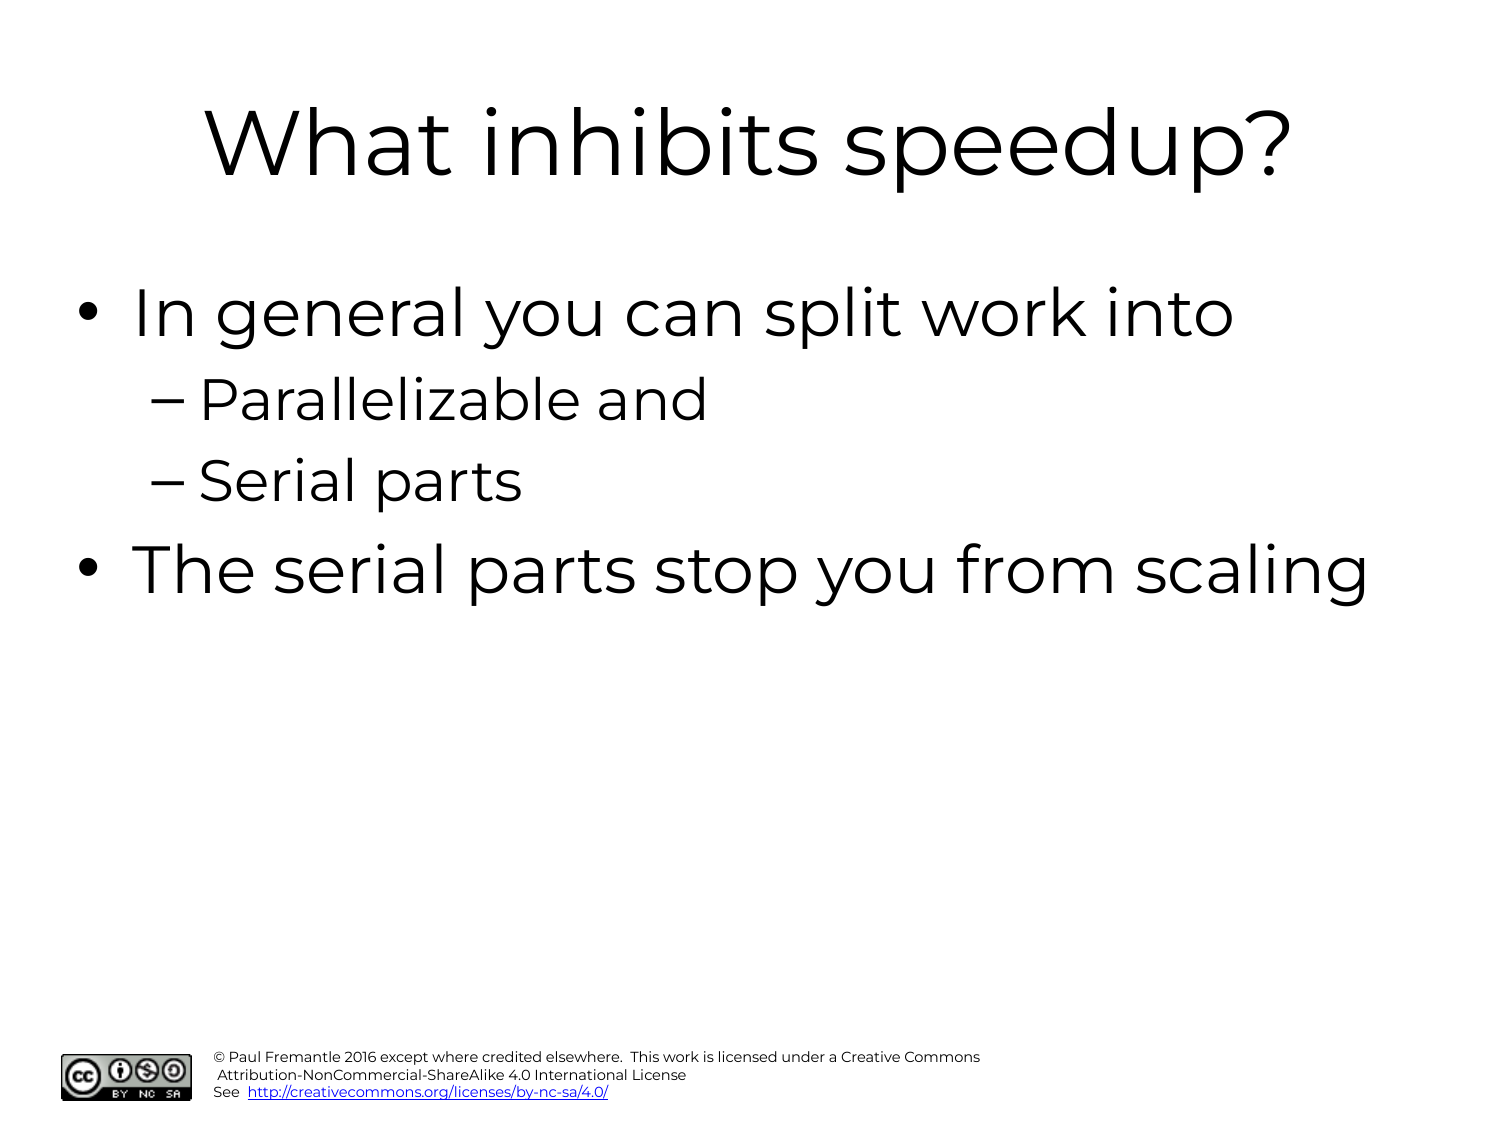

# What inhibits speedup?
In general you can split work into
Parallelizable and
Serial parts
The serial parts stop you from scaling